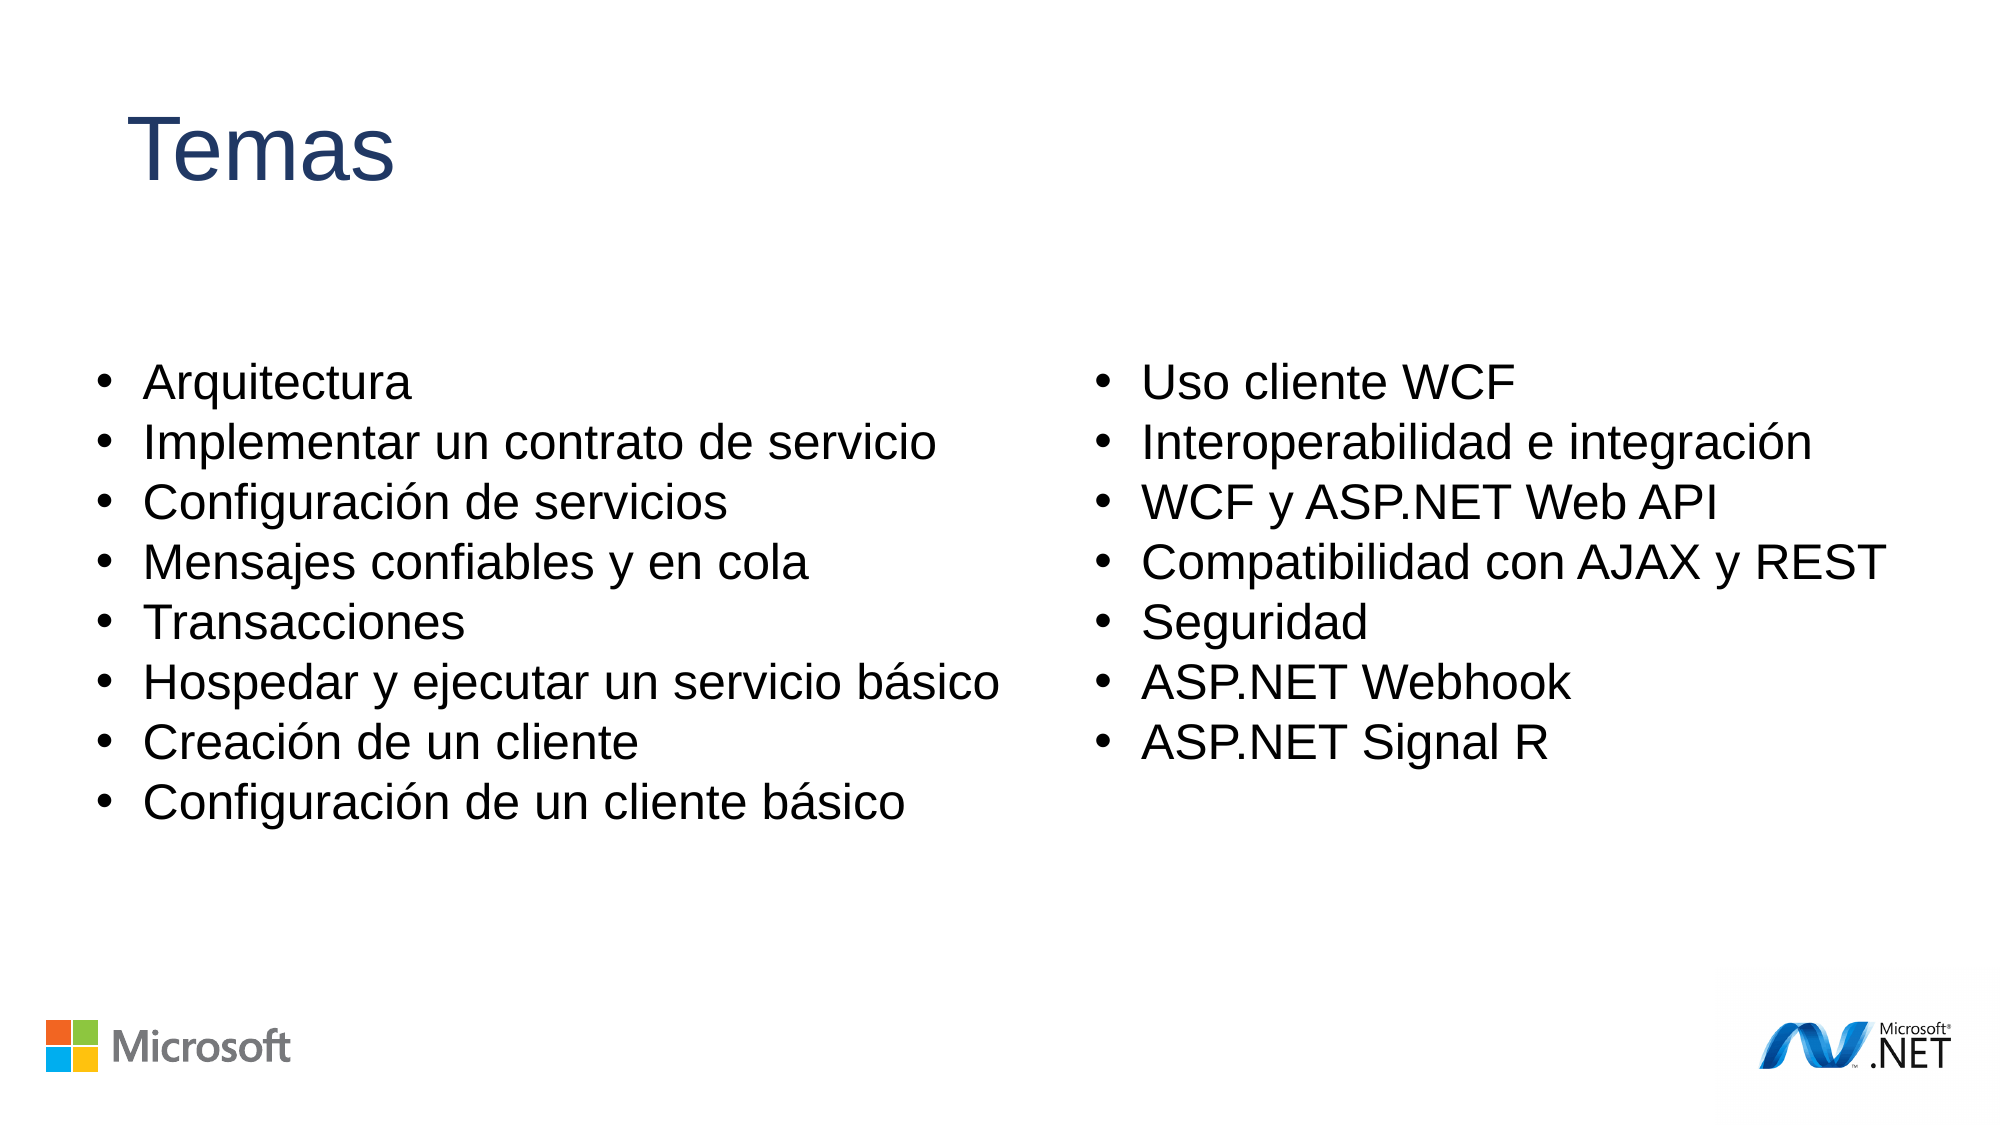

Temas
Arquitectura
Implementar un contrato de servicio
Configuración de servicios
Mensajes confiables y en cola
Transacciones
Hospedar y ejecutar un servicio básico
Creación de un cliente
Configuración de un cliente básico

Uso cliente WCF
Interoperabilidad e integración
WCF y ASP.NET Web API
Compatibilidad con AJAX y REST
Seguridad
ASP.NET Webhook
ASP.NET Signal R